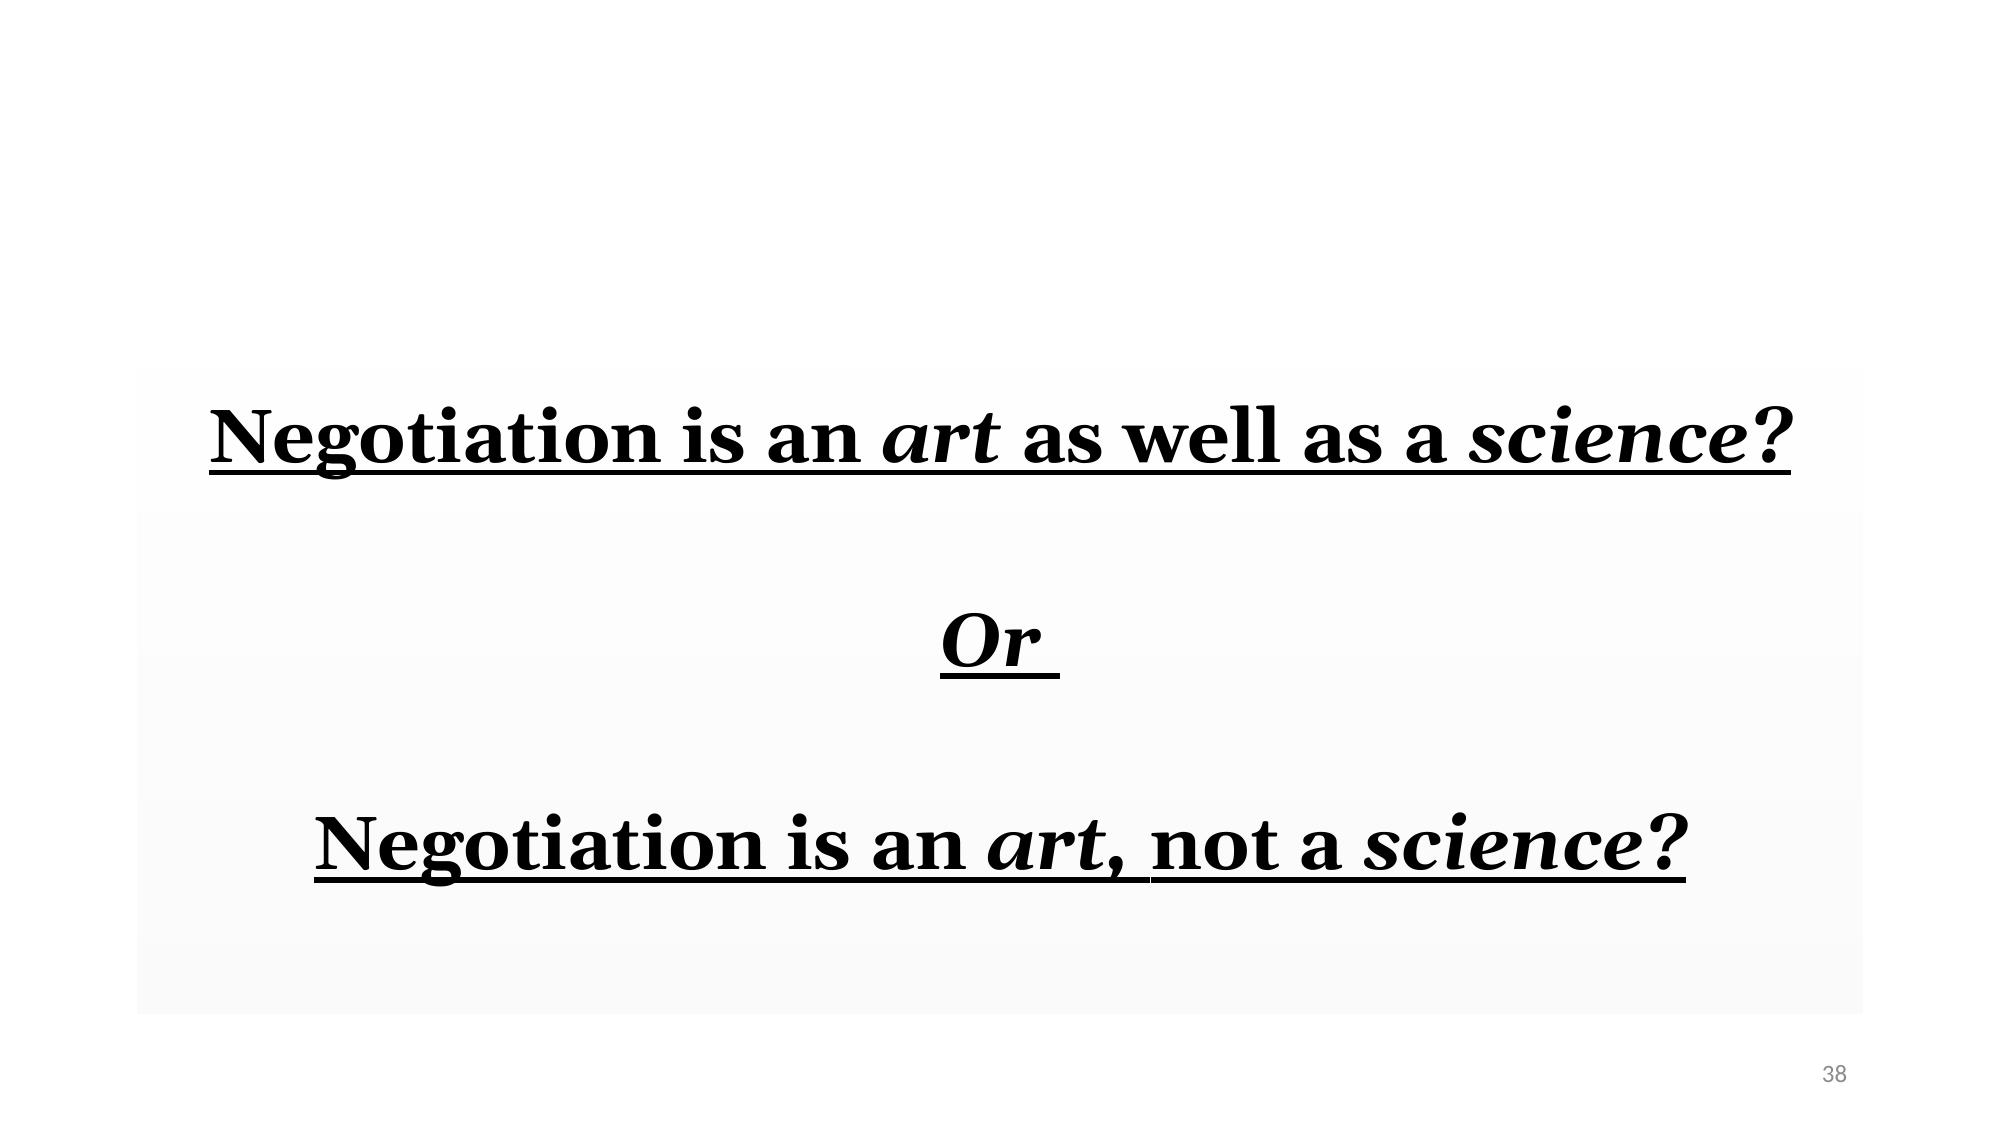

#

Negotiation is an art as well as a science?

Or

Negotiation is an art, not a science?
38